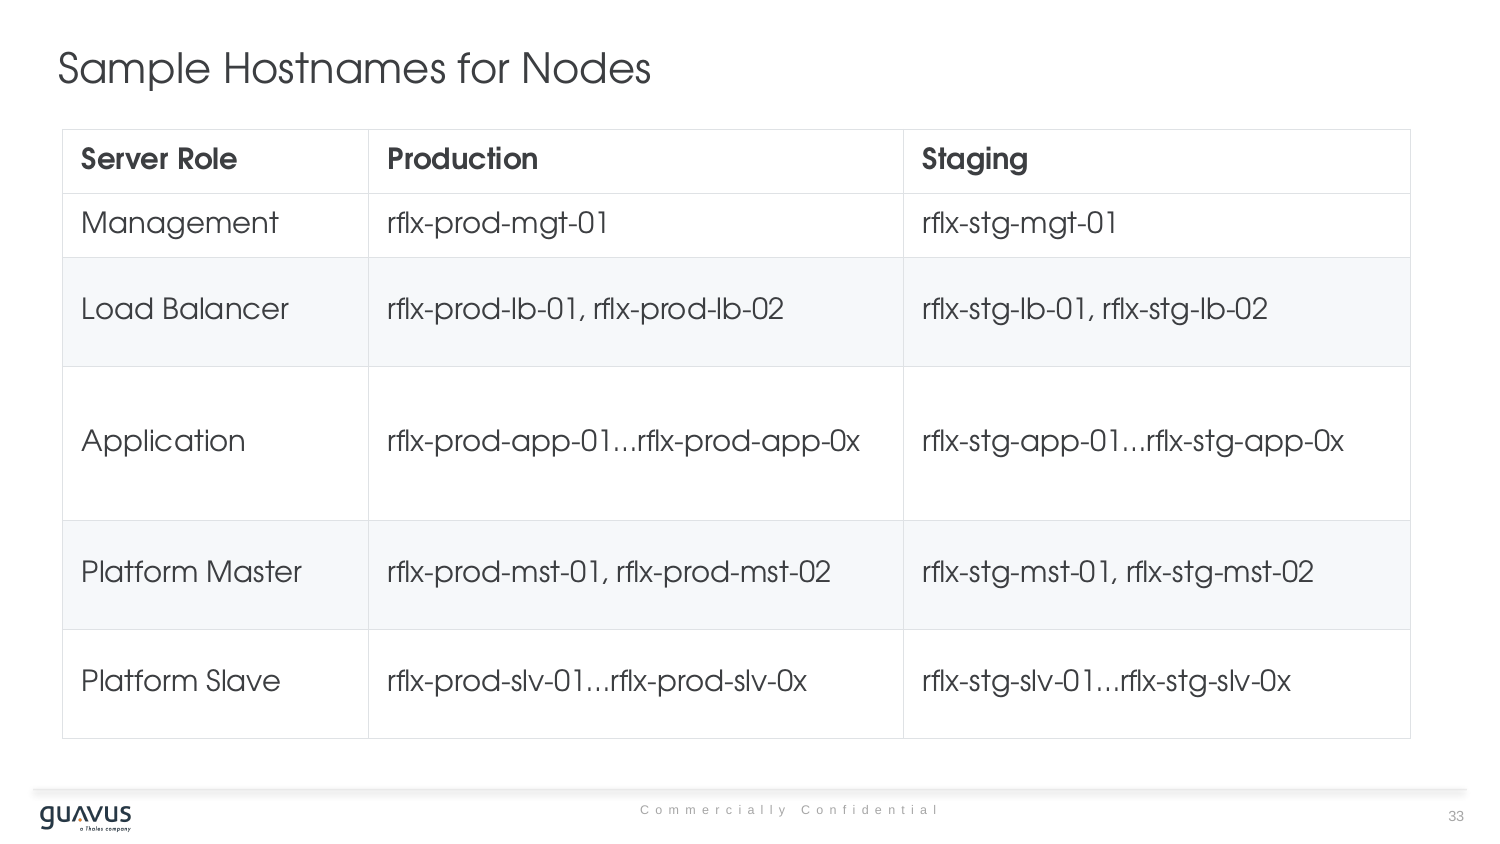

# Sample Hostnames for Nodes
| Server Role | Production | Staging |
| --- | --- | --- |
| Management | rflx-prod-mgt-01 | rflx-stg-mgt-01 |
| Load Balancer | rflx-prod-lb-01, rflx-prod-lb-02 | rflx-stg-lb-01, rflx-stg-lb-02 |
| Application | rflx-prod-app-01…rflx-prod-app-0x | rflx-stg-app-01…rflx-stg-app-0x |
| Platform Master | rflx-prod-mst-01, rflx-prod-mst-02 | rflx-stg-mst-01, rflx-stg-mst-02 |
| Platform Slave | rflx-prod-slv-01…rflx-prod-slv-0x | rflx-stg-slv-01…rflx-stg-slv-0x |